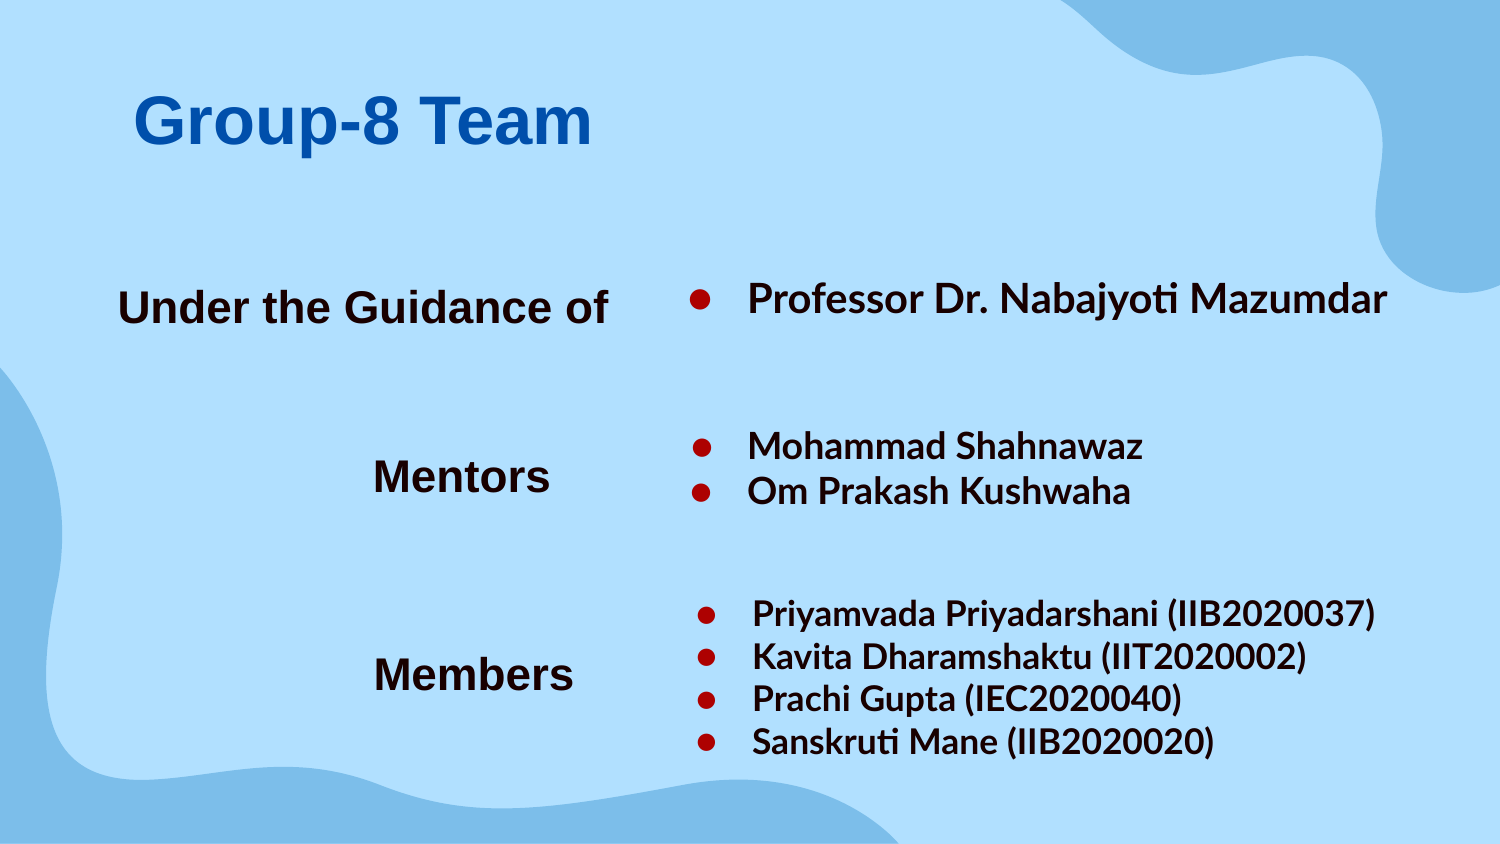

# Group-8 Team
Under the Guidance of
Professor Dr. Nabajyoti Mazumdar
      	Mentors
Mohammad Shahnawaz
Om Prakash Kushwaha
Priyamvada Priyadarshani (IIB2020037)
Kavita Dharamshaktu (IIT2020002)
Prachi Gupta (IEC2020040)
Sanskruti Mane (IIB2020020)
Members